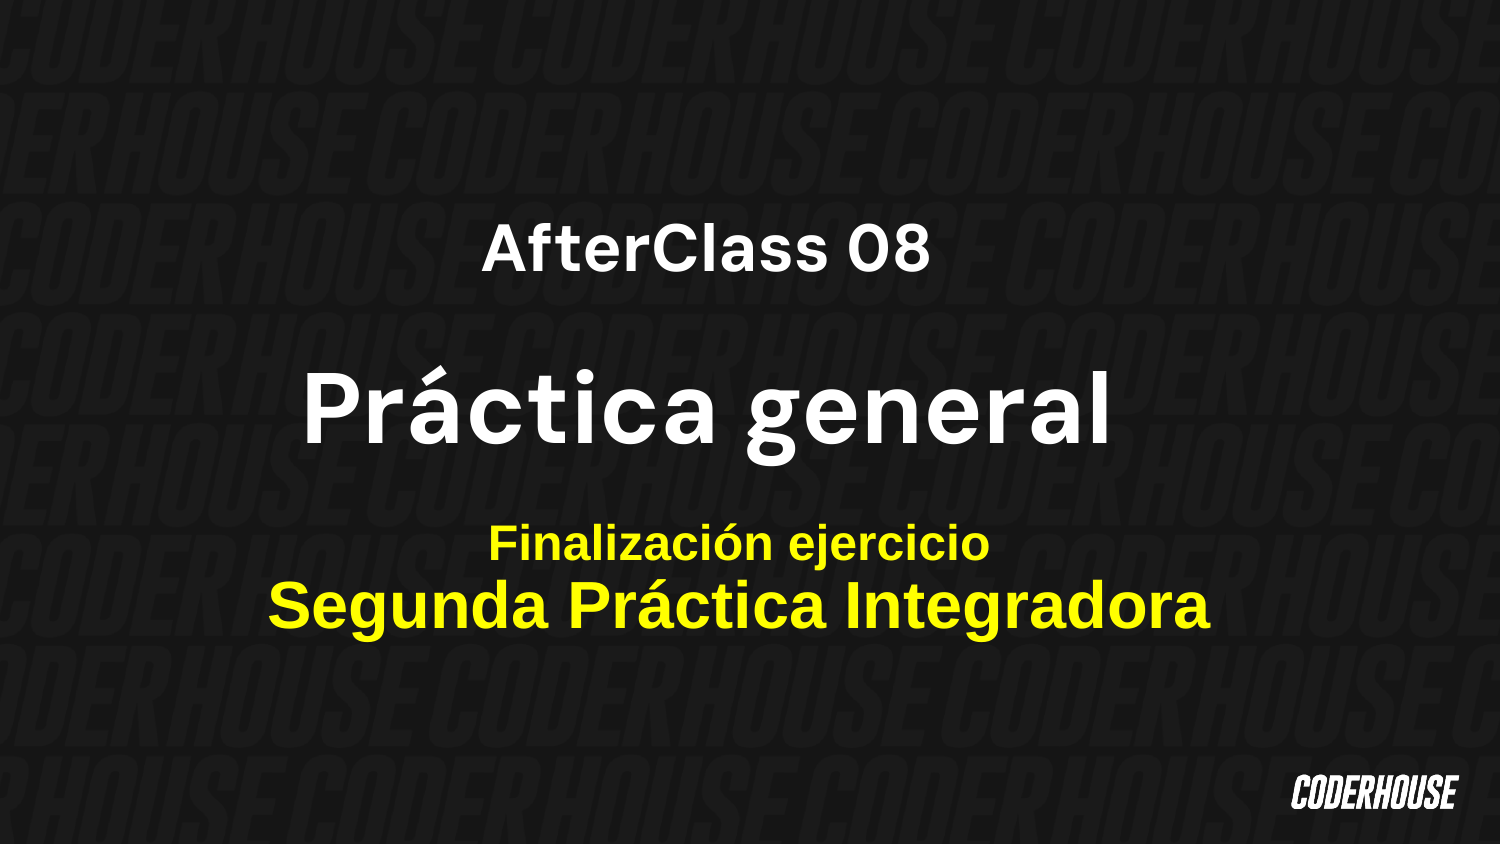

AfterClass 08

Práctica general
Finalización ejercicio
Segunda Práctica Integradora